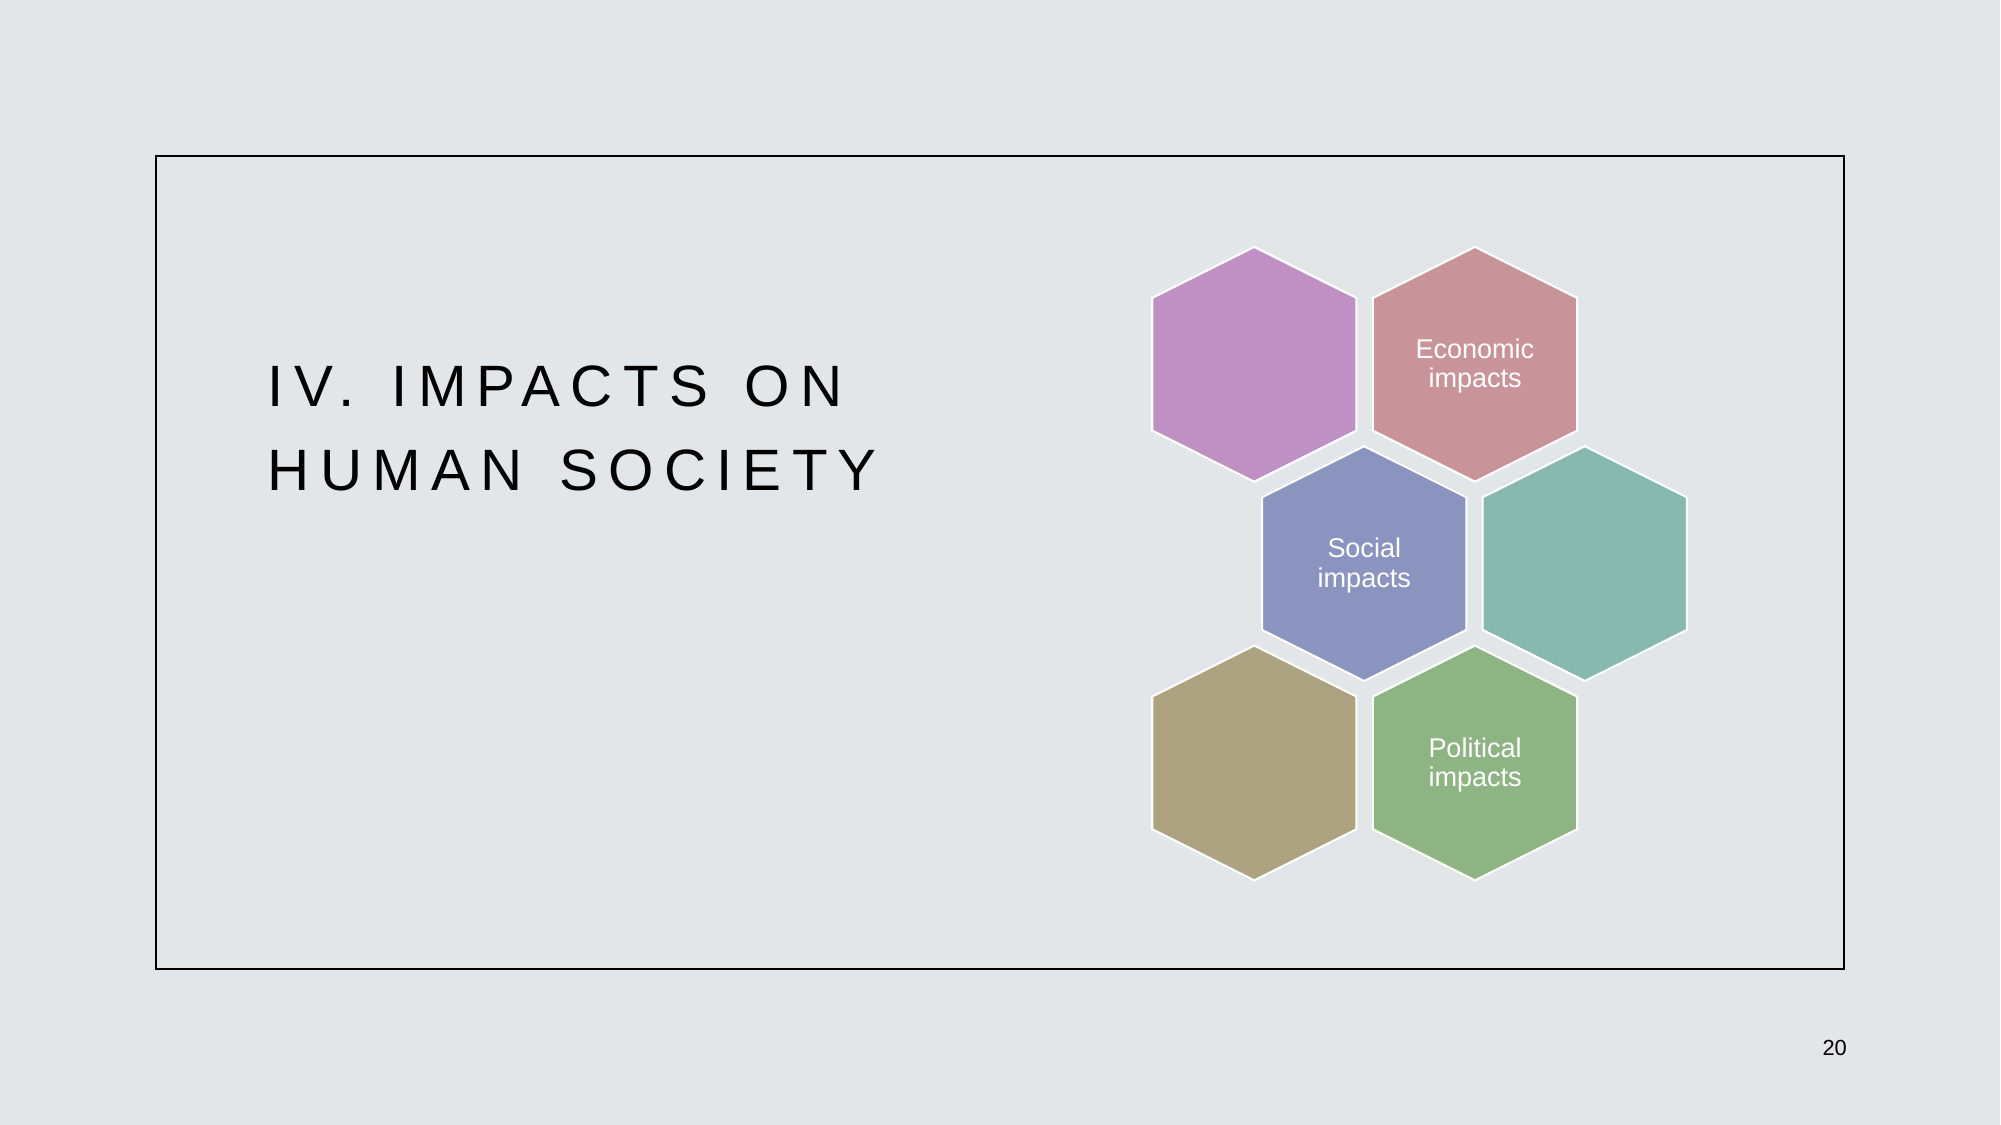

Economic impacts

Social impacts

Political impacts

# IV. Impacts on human society
20